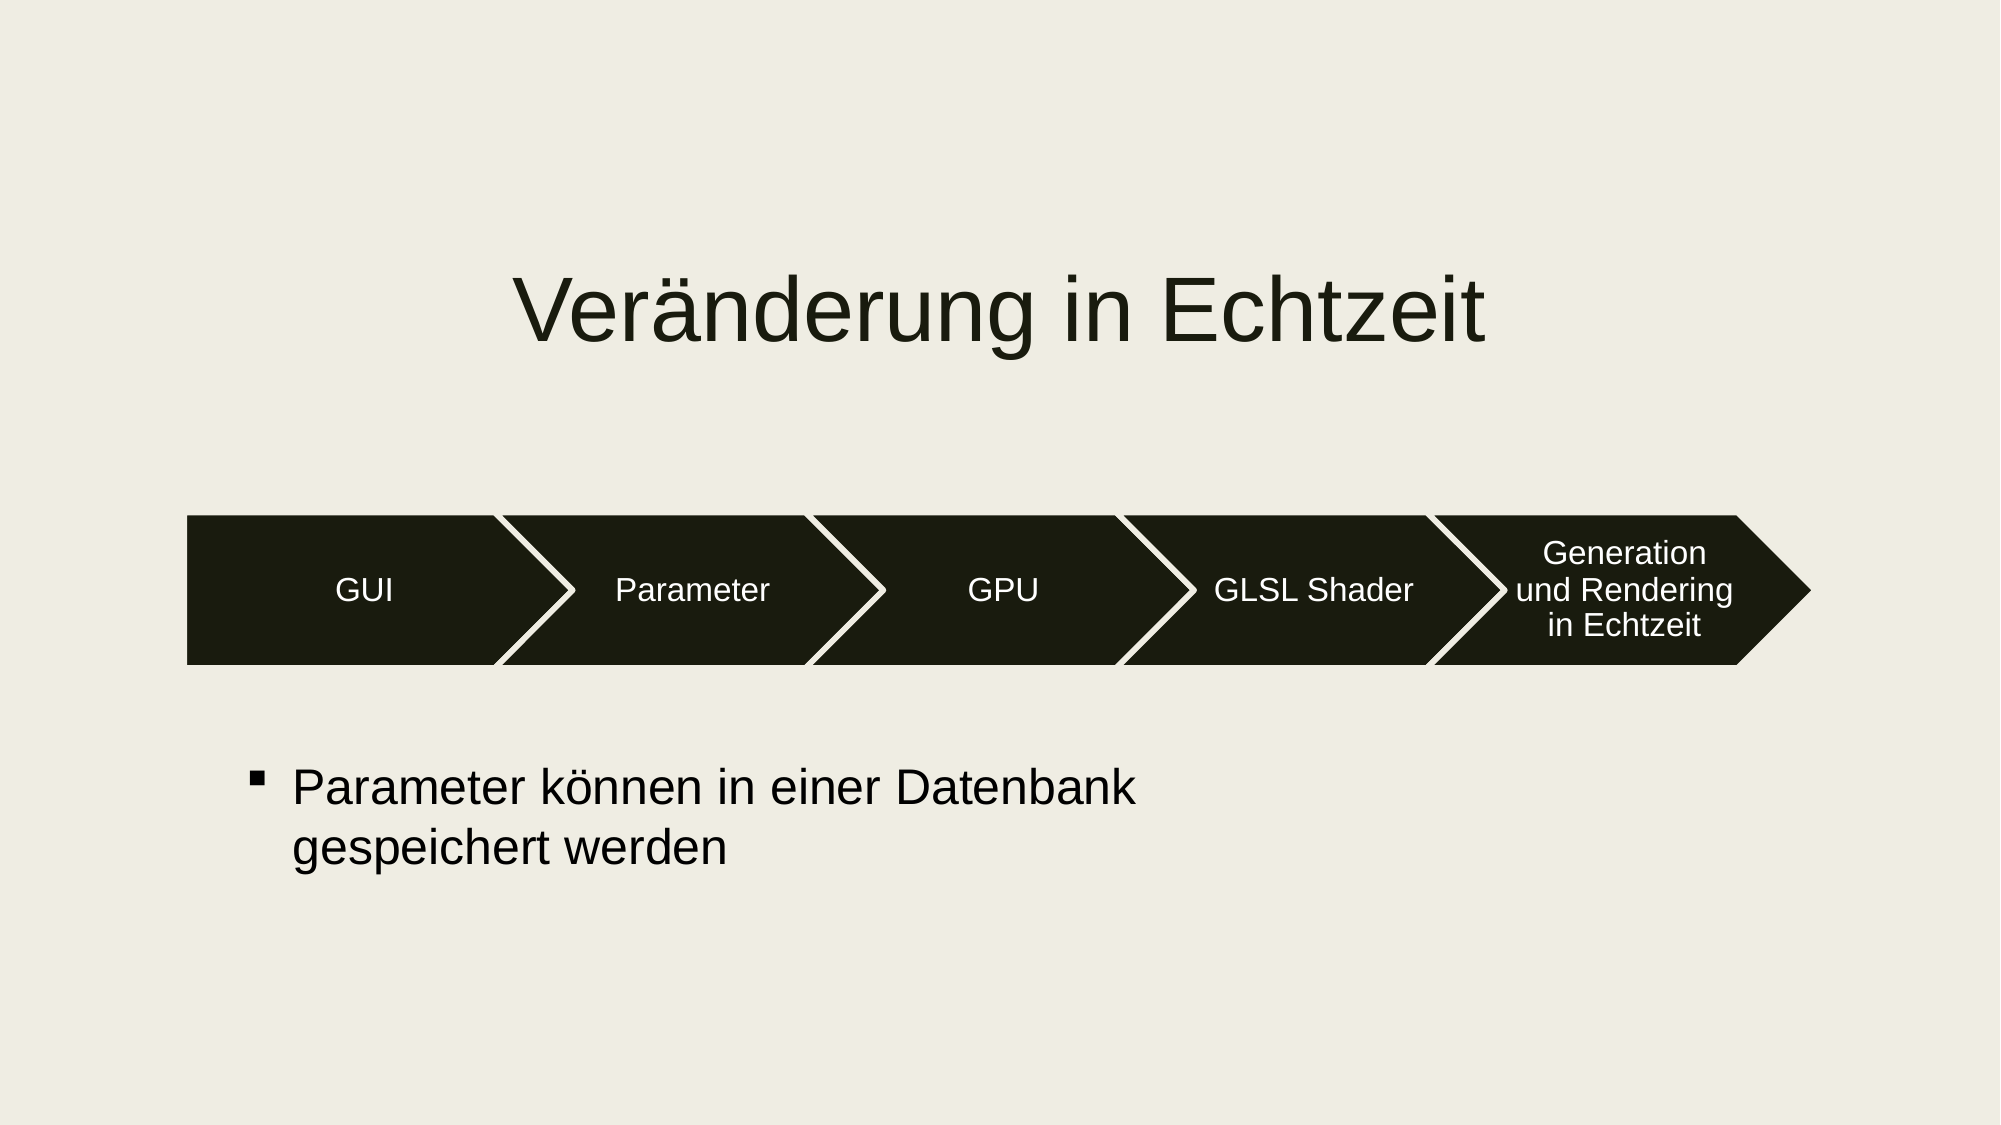

# Veränderung in Echtzeit
GUI
Parameter
GPU
GLSL Shader
Generation und Rendering in Echtzeit
Parameter können in einer Datenbank gespeichert werden